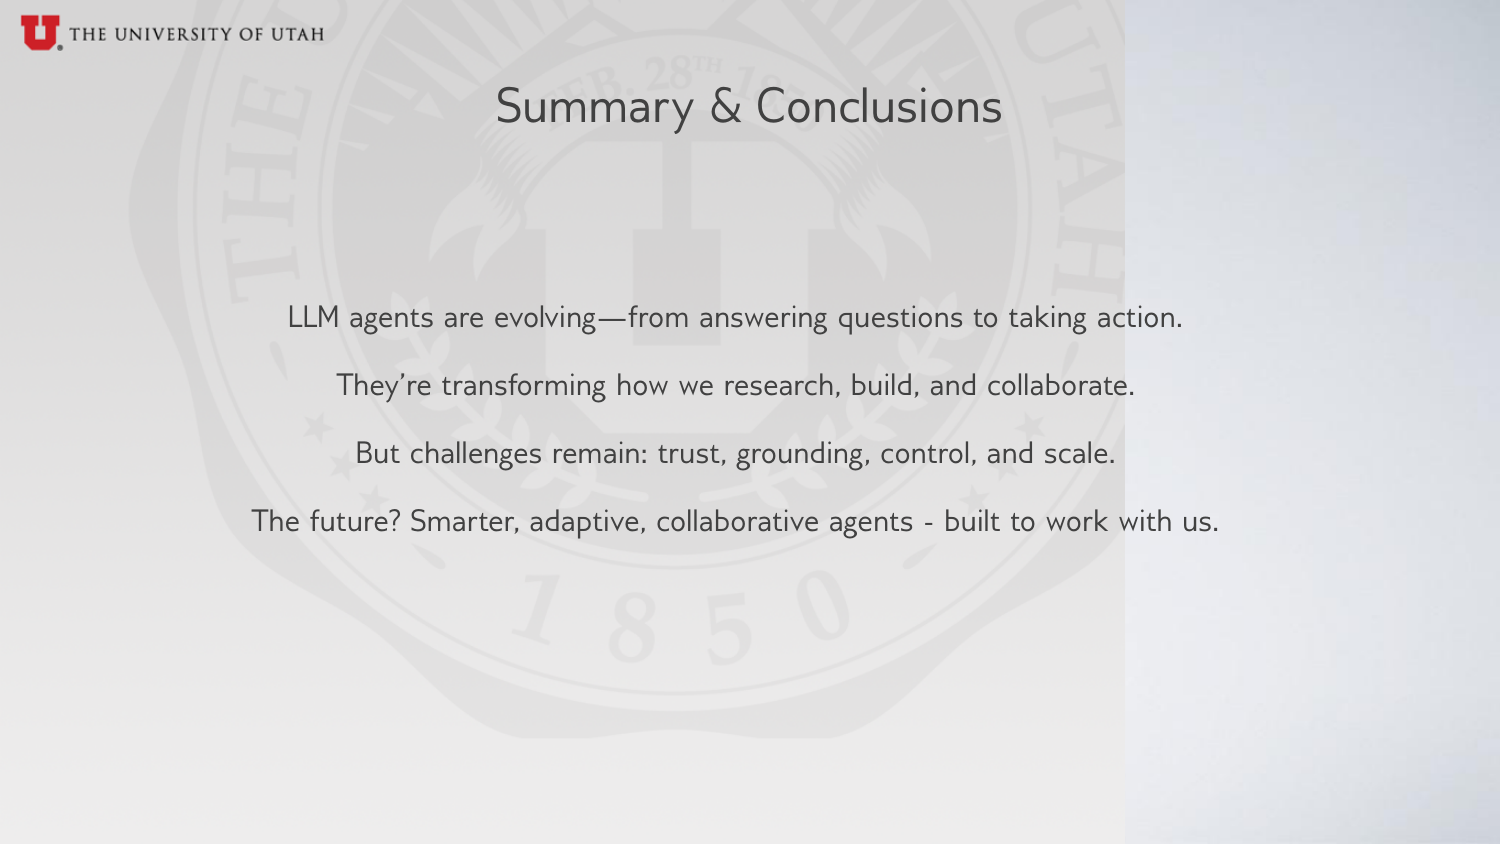

Summary & Conclusions
LLM agents are evolving—from answering questions to taking action.
They’re transforming how we research, build, and collaborate.
But challenges remain: trust, grounding, control, and scale.
The future? Smarter, adaptive, collaborative agents - built to work with us.